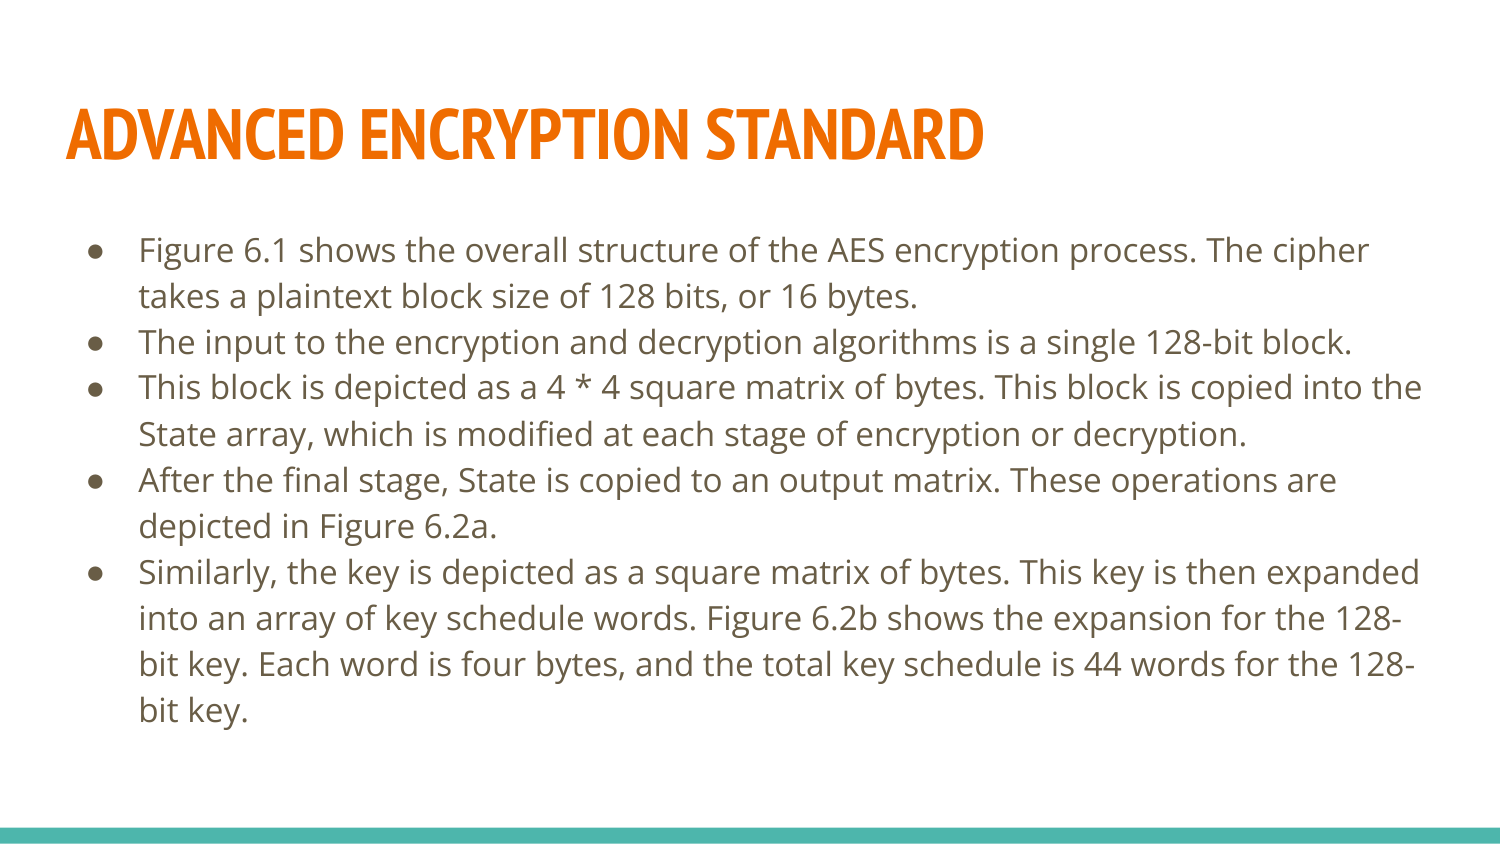

# ADVANCED ENCRYPTION STANDARD

Figure 6.1 shows the overall structure of the AES encryption process. The cipher takes a plaintext block size of 128 bits, or 16 bytes.
The input to the encryption and decryption algorithms is a single 128-bit block.
This block is depicted as a 4 * 4 square matrix of bytes. This block is copied into the State array, which is modified at each stage of encryption or decryption.
After the final stage, State is copied to an output matrix. These operations are depicted in Figure 6.2a.
Similarly, the key is depicted as a square matrix of bytes. This key is then expanded into an array of key schedule words. Figure 6.2b shows the expansion for the 128-bit key. Each word is four bytes, and the total key schedule is 44 words for the 128-bit key.